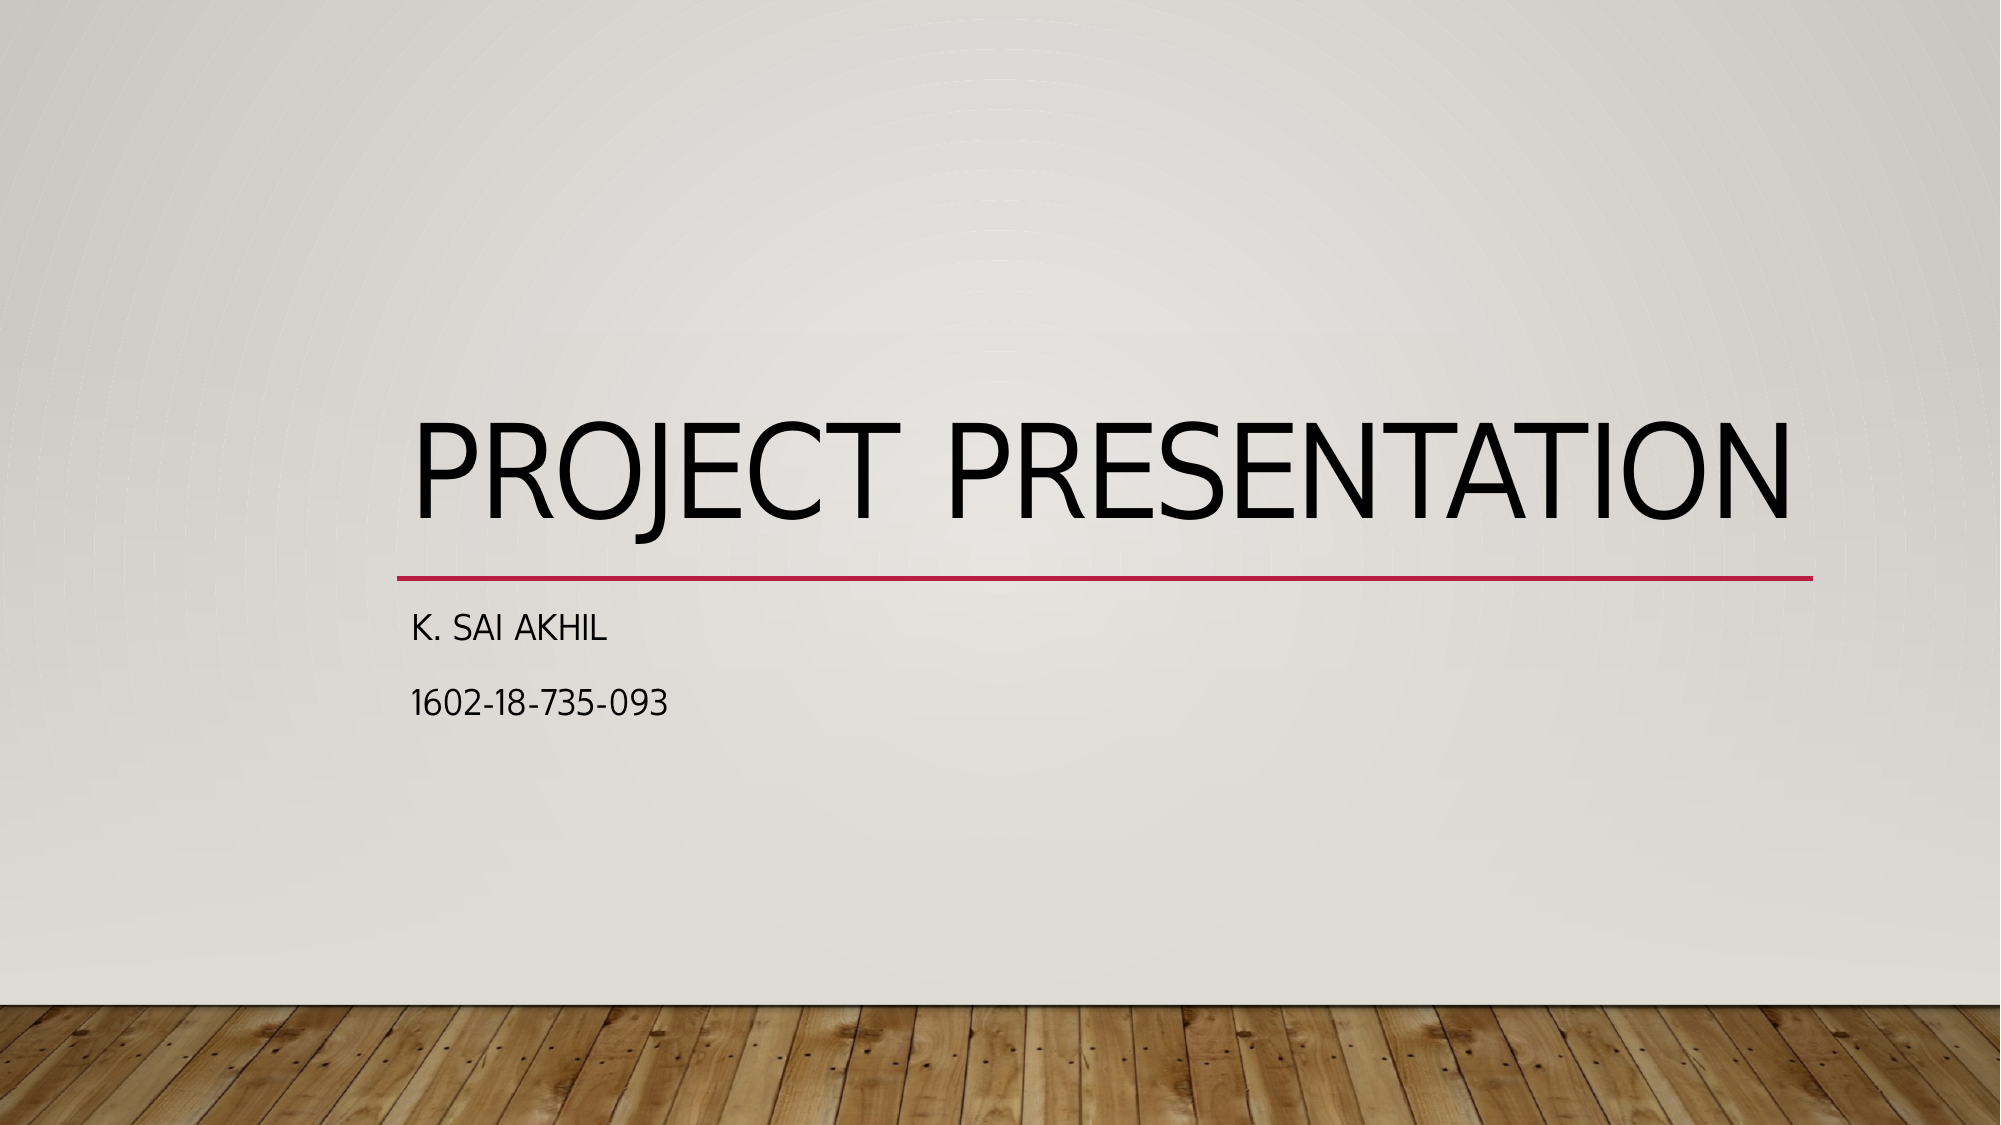

# PROJECT PRESENTATION
K. Sai Akhil
1602-18-735-093